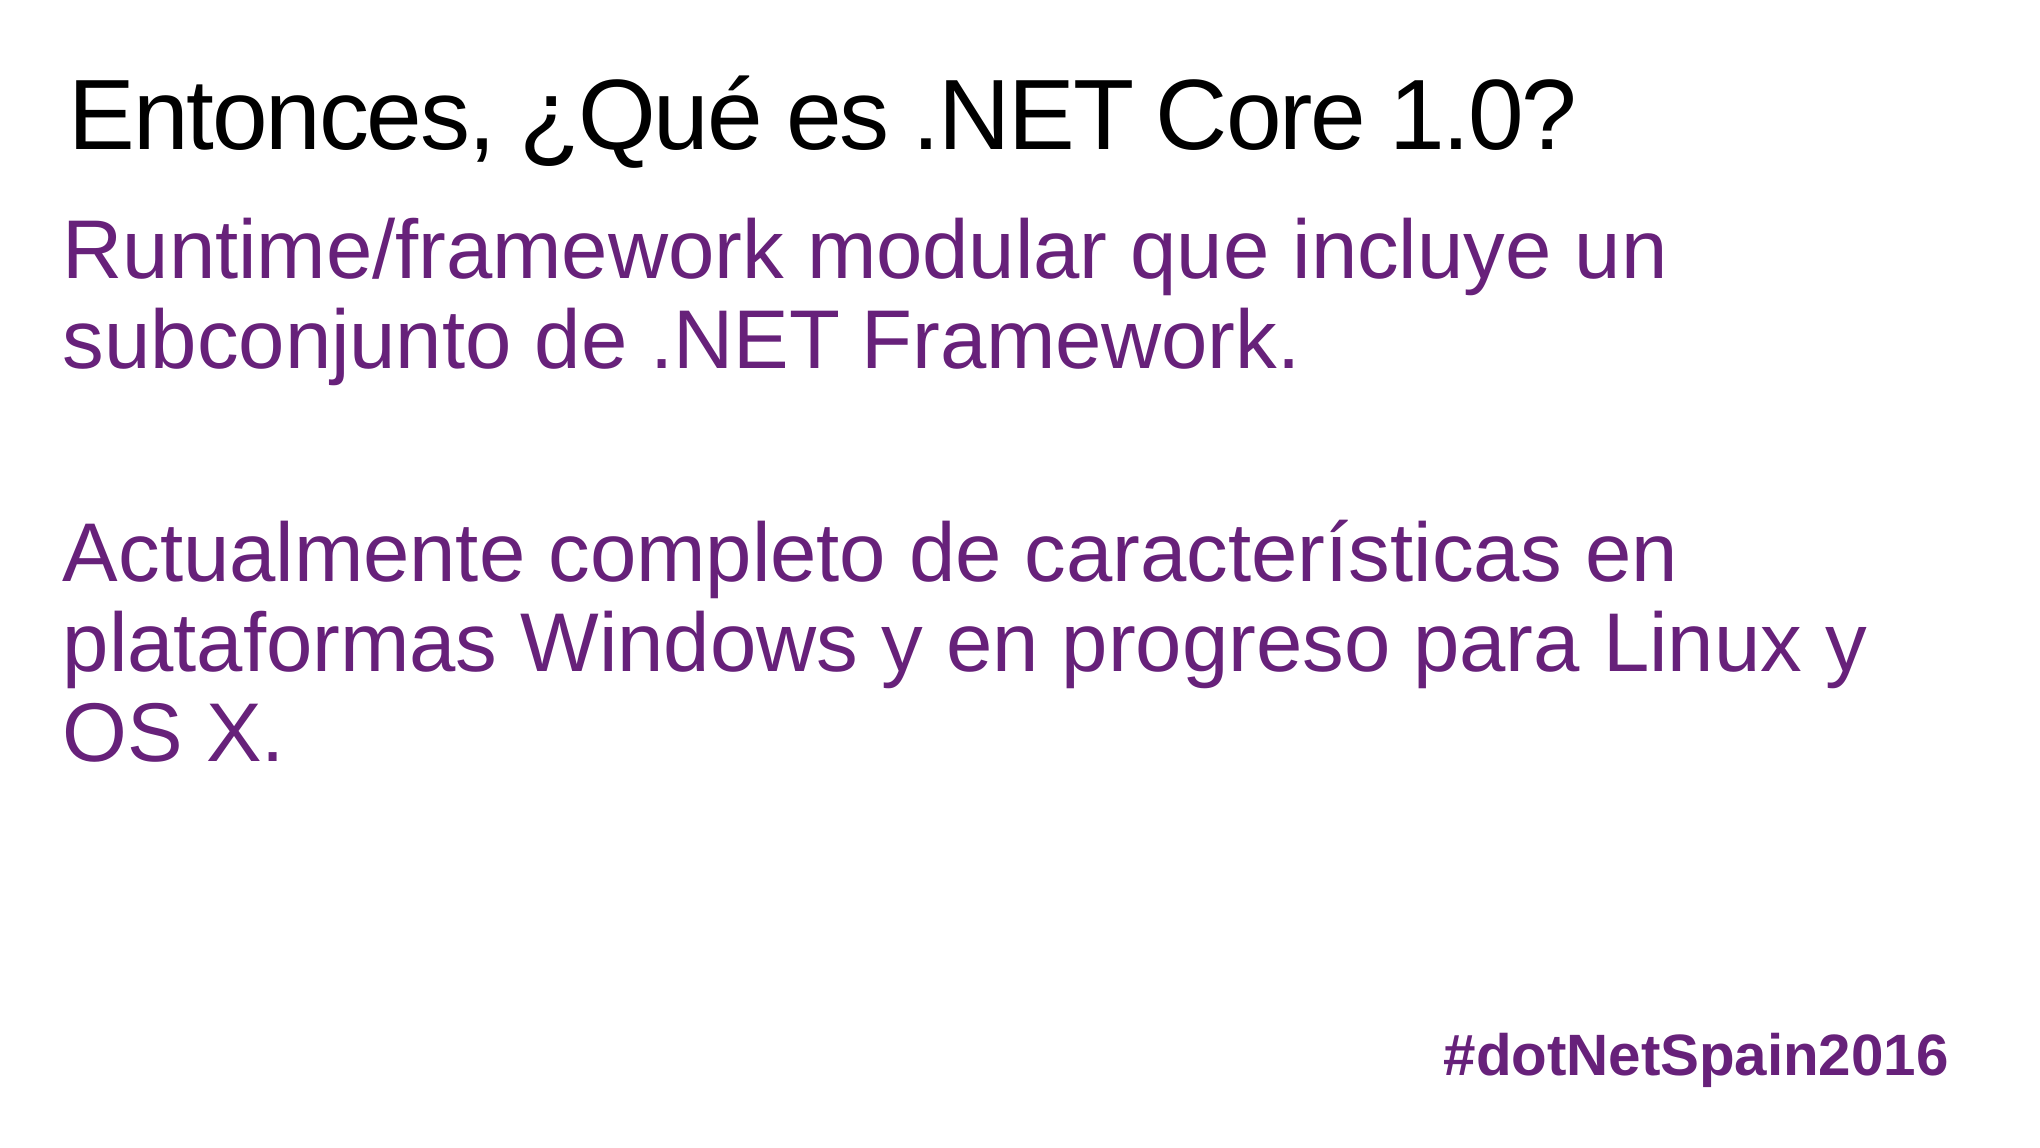

# Entonces, ¿Qué es .NET Core 1.0?
Runtime/framework modular que incluye un subconjunto de .NET Framework.

Actualmente completo de características en plataformas Windows y en progreso para Linux y OS X.